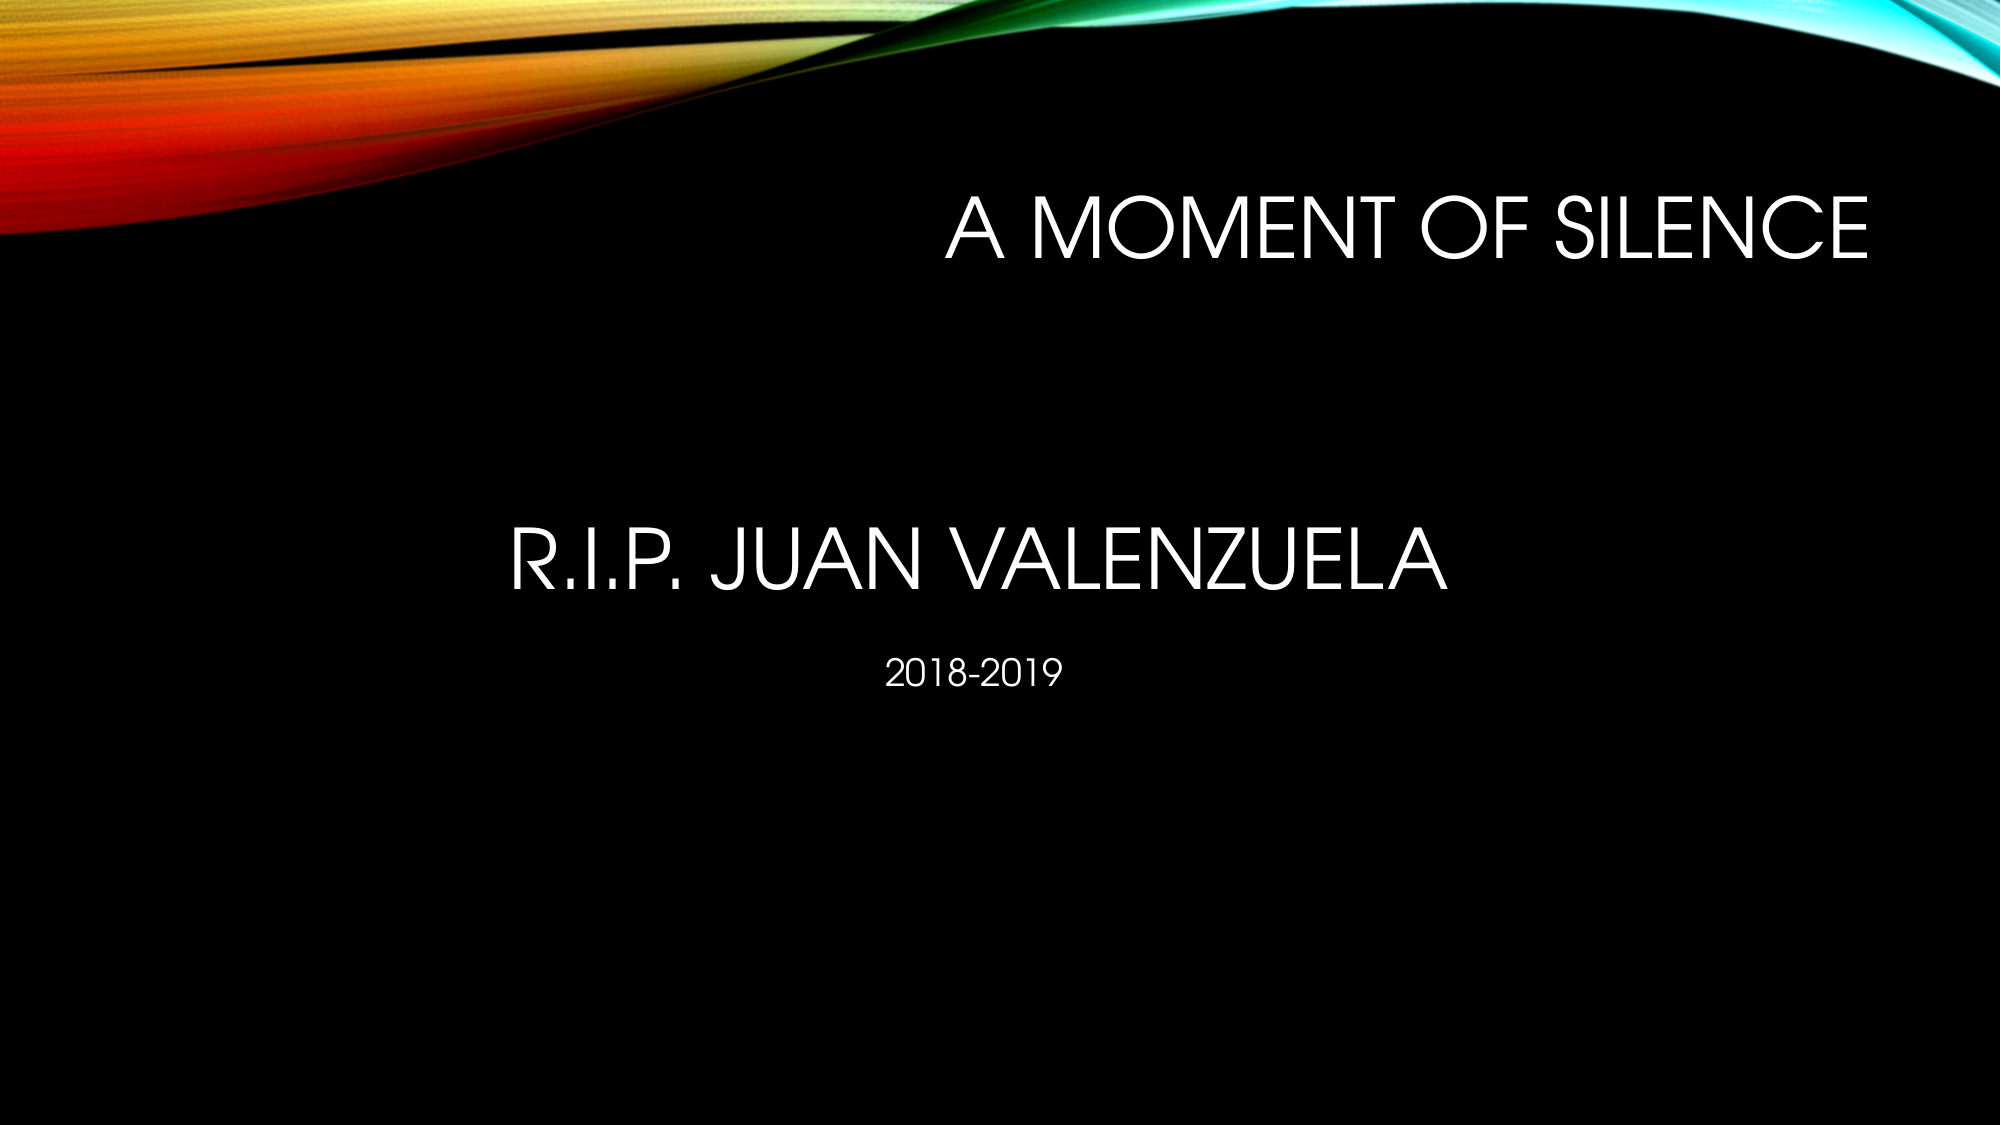

# A moment of silence
R.i.p. Juan Valenzuela
2018-2019